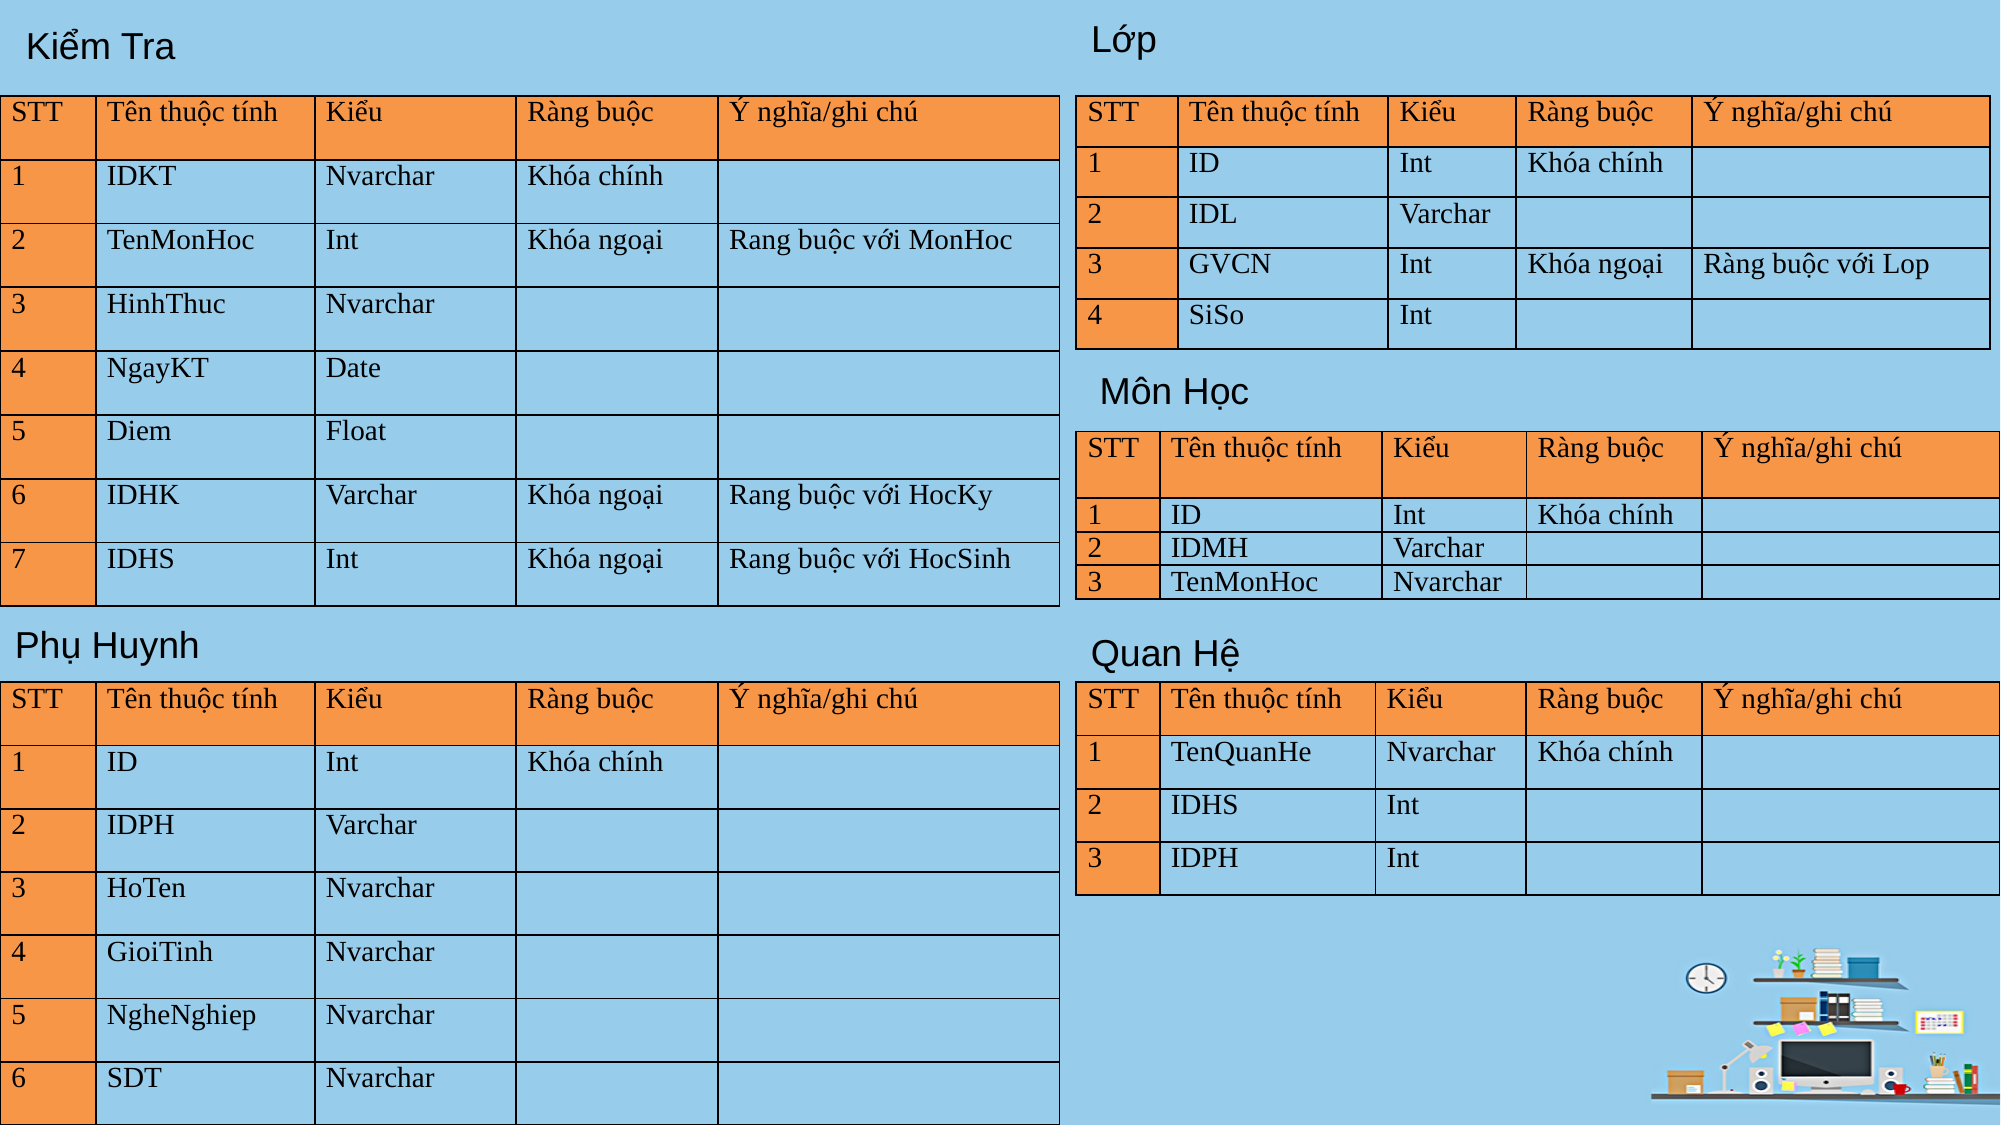

Lớp
Kiểm Tra
| STT | Tên thuộc tính | Kiểu | Ràng buộc | Ý nghĩa/ghi chú |
| --- | --- | --- | --- | --- |
| 1 | IDKT | Nvarchar | Khóa chính |  |
| 2 | TenMonHoc | Int | Khóa ngoại | Rang buộc với MonHoc |
| 3 | HinhThuc | Nvarchar |  |  |
| 4 | NgayKT | Date |  |  |
| 5 | Diem | Float |  |  |
| 6 | IDHK | Varchar | Khóa ngoại | Rang buộc với HocKy |
| 7 | IDHS | Int | Khóa ngoại | Rang buộc với HocSinh |
| STT | Tên thuộc tính | Kiểu | Ràng buộc | Ý nghĩa/ghi chú |
| --- | --- | --- | --- | --- |
| 1 | ID | Int | Khóa chính |  |
| 2 | IDL | Varchar |  |  |
| 3 | GVCN | Int | Khóa ngoại | Ràng buộc với Lop |
| 4 | SiSo | Int |  |  |
Môn Học
| STT | Tên thuộc tính | Kiểu | Ràng buộc | Ý nghĩa/ghi chú |
| --- | --- | --- | --- | --- |
| 1 | ID | Int | Khóa chính |  |
| 2 | IDMH | Varchar |  |  |
| 3 | TenMonHoc | Nvarchar |  |  |
Phụ Huynh
Quan Hệ
| STT | Tên thuộc tính | Kiểu | Ràng buộc | Ý nghĩa/ghi chú |
| --- | --- | --- | --- | --- |
| 1 | TenQuanHe | Nvarchar | Khóa chính |  |
| 2 | IDHS | Int |  |  |
| 3 | IDPH | Int |  |  |
| STT | Tên thuộc tính | Kiểu | Ràng buộc | Ý nghĩa/ghi chú |
| --- | --- | --- | --- | --- |
| 1 | ID | Int | Khóa chính |  |
| 2 | IDPH | Varchar |  |  |
| 3 | HoTen | Nvarchar |  |  |
| 4 | GioiTinh | Nvarchar |  |  |
| 5 | NgheNghiep | Nvarchar |  |  |
| 6 | SDT | Nvarchar |  |  |